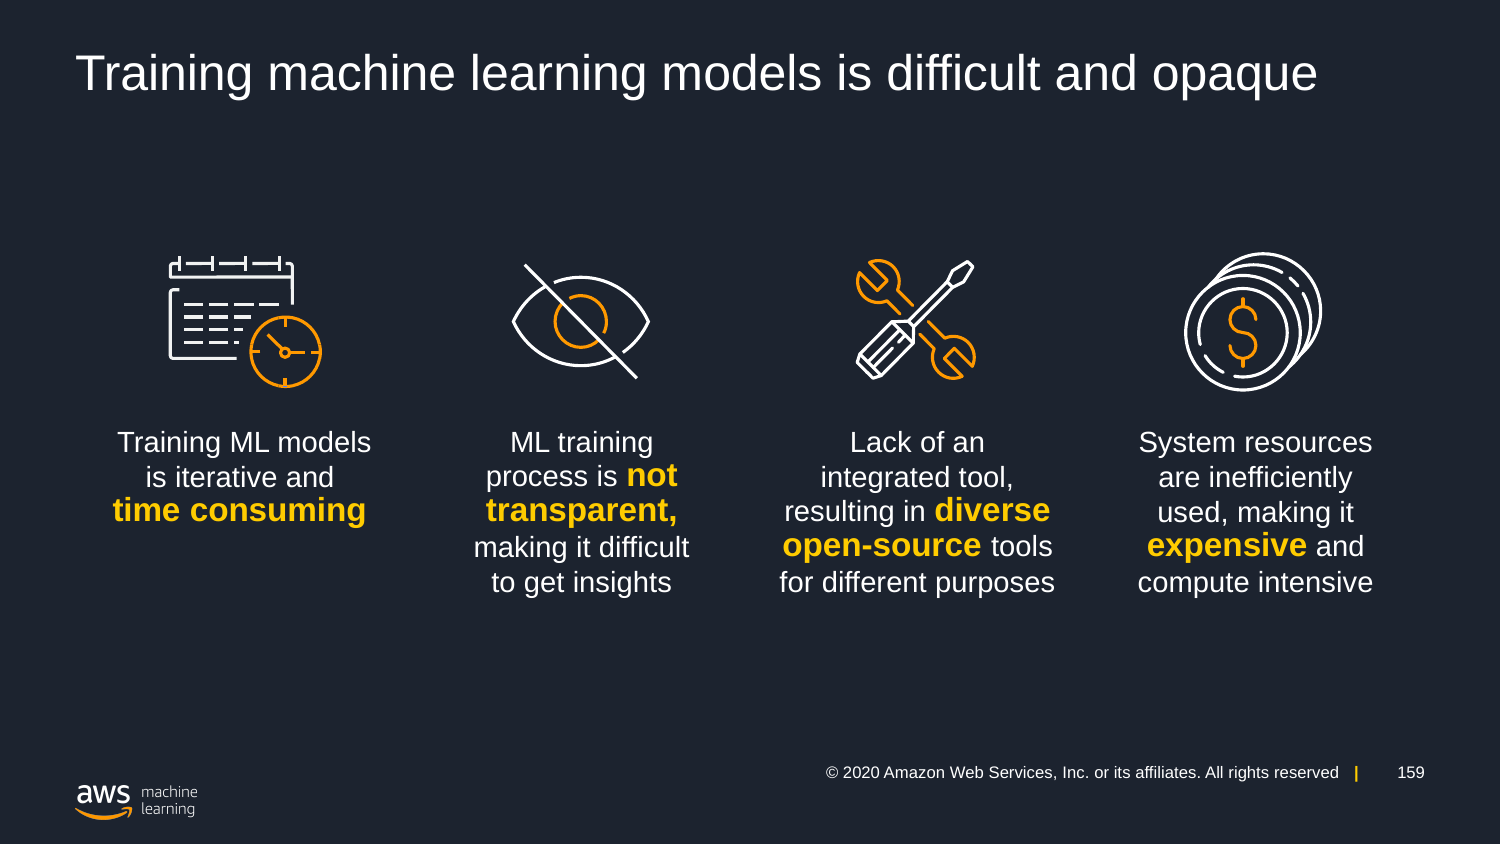

# Training machine learning models is difficult and opaque

Training ML models
is iterative and
time consuming
ML training
process is not
transparent,
making it difficult
to get insights
Lack of an
integrated tool,
resulting in diverse
open-source tools
for different purposes
System resources
are inefficiently
used, making it
expensive and
compute intensive